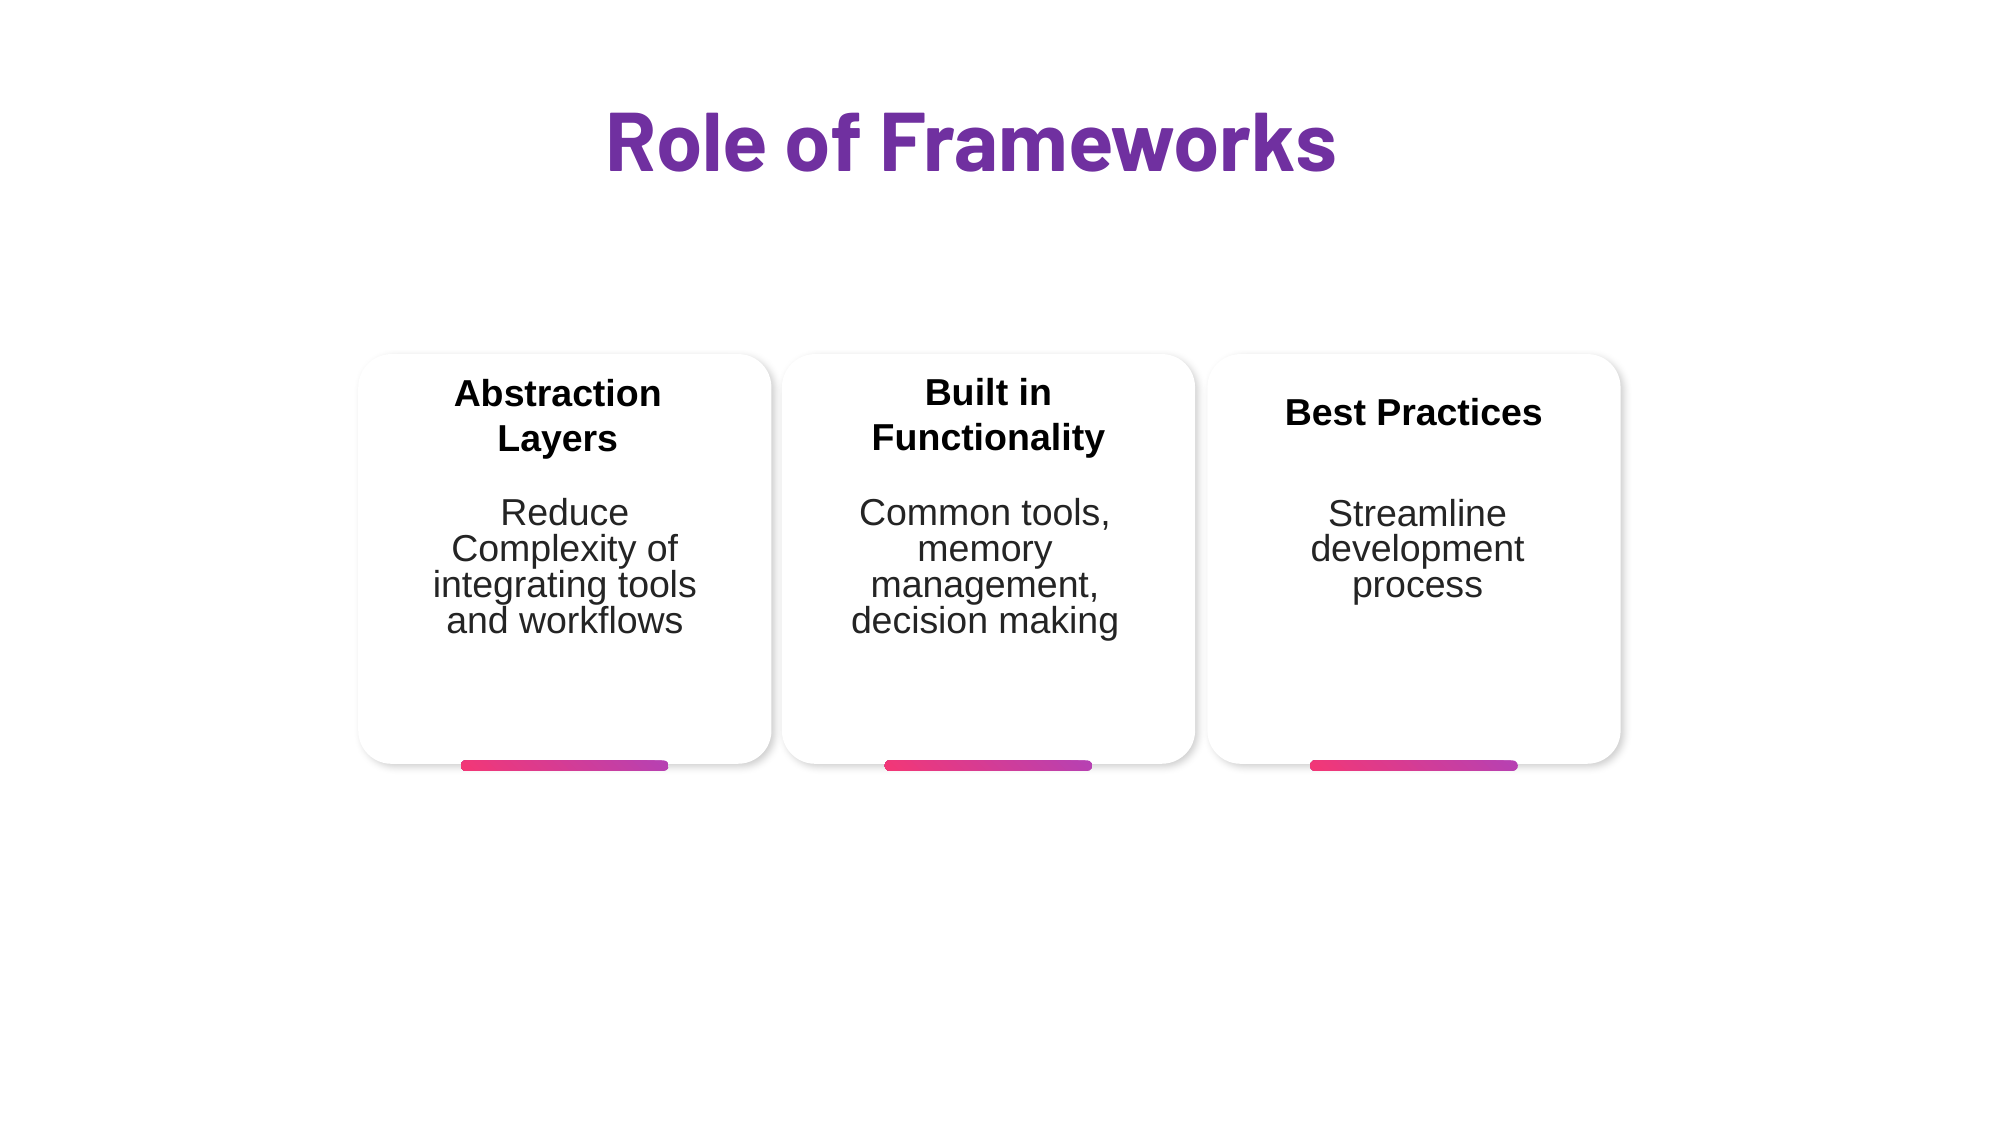

Role of Frameworks
K
Abstraction Layers
Reduce Complexity of integrating tools and workflows

Built in Functionality
Common tools, memory management, decision making

Best Practices
Streamline development process